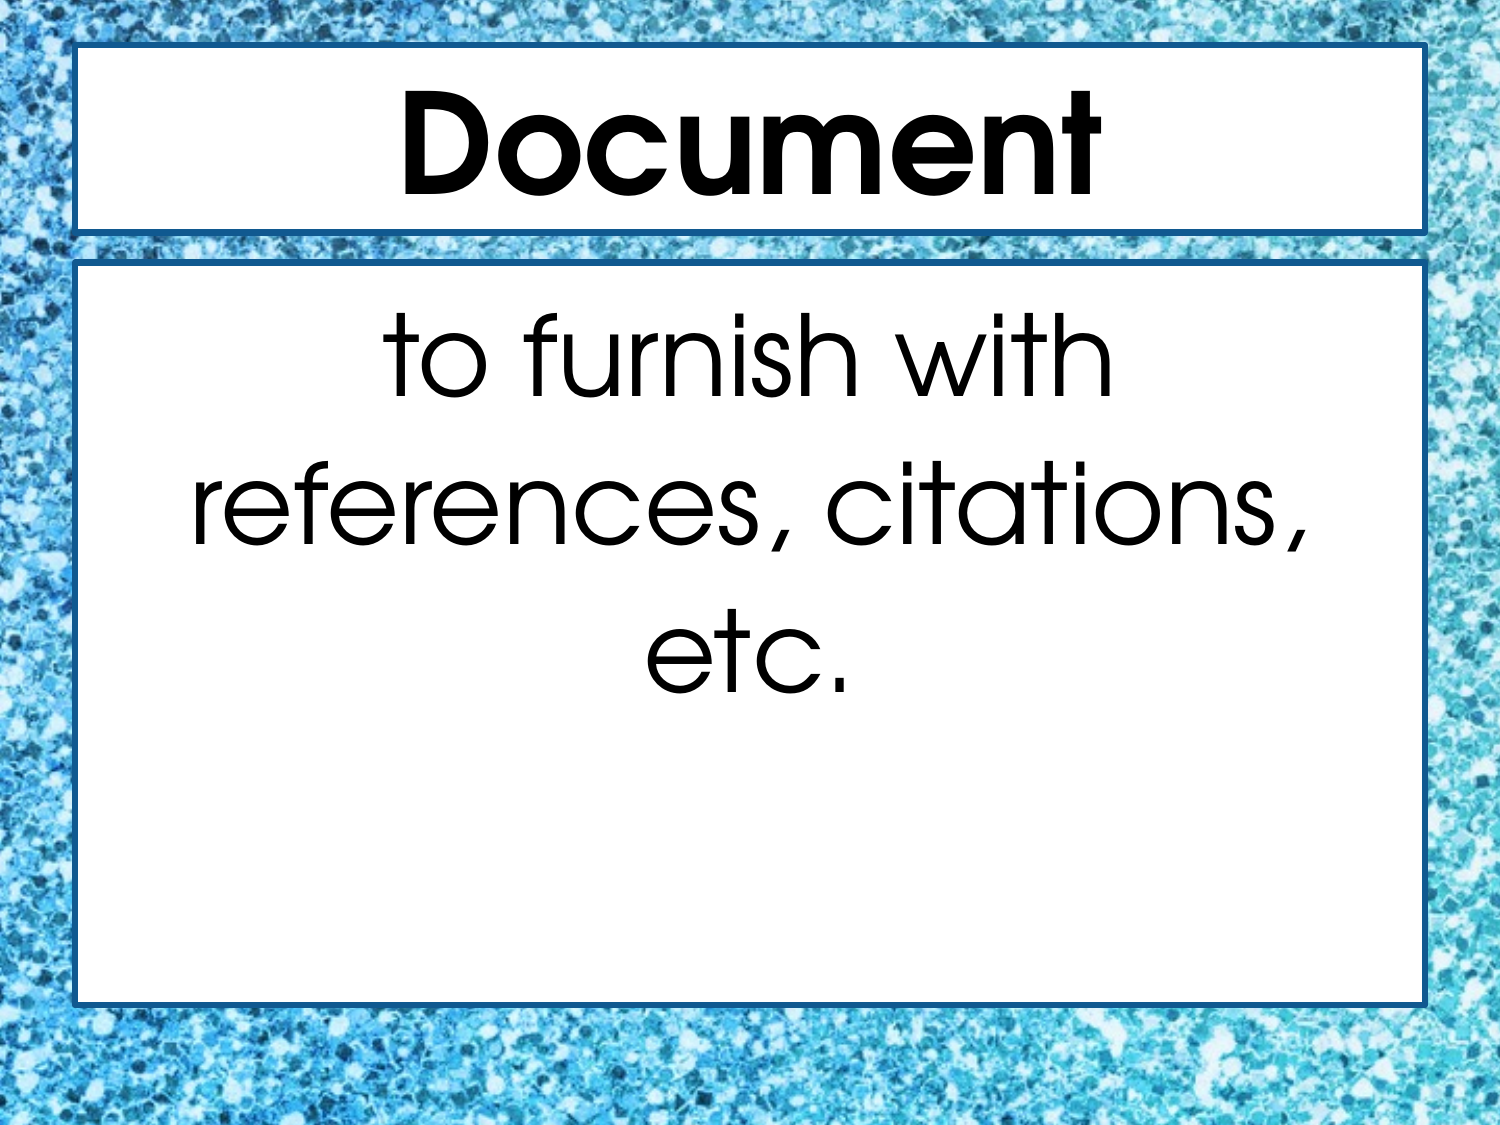

# Document
to furnish with references, citations, etc.